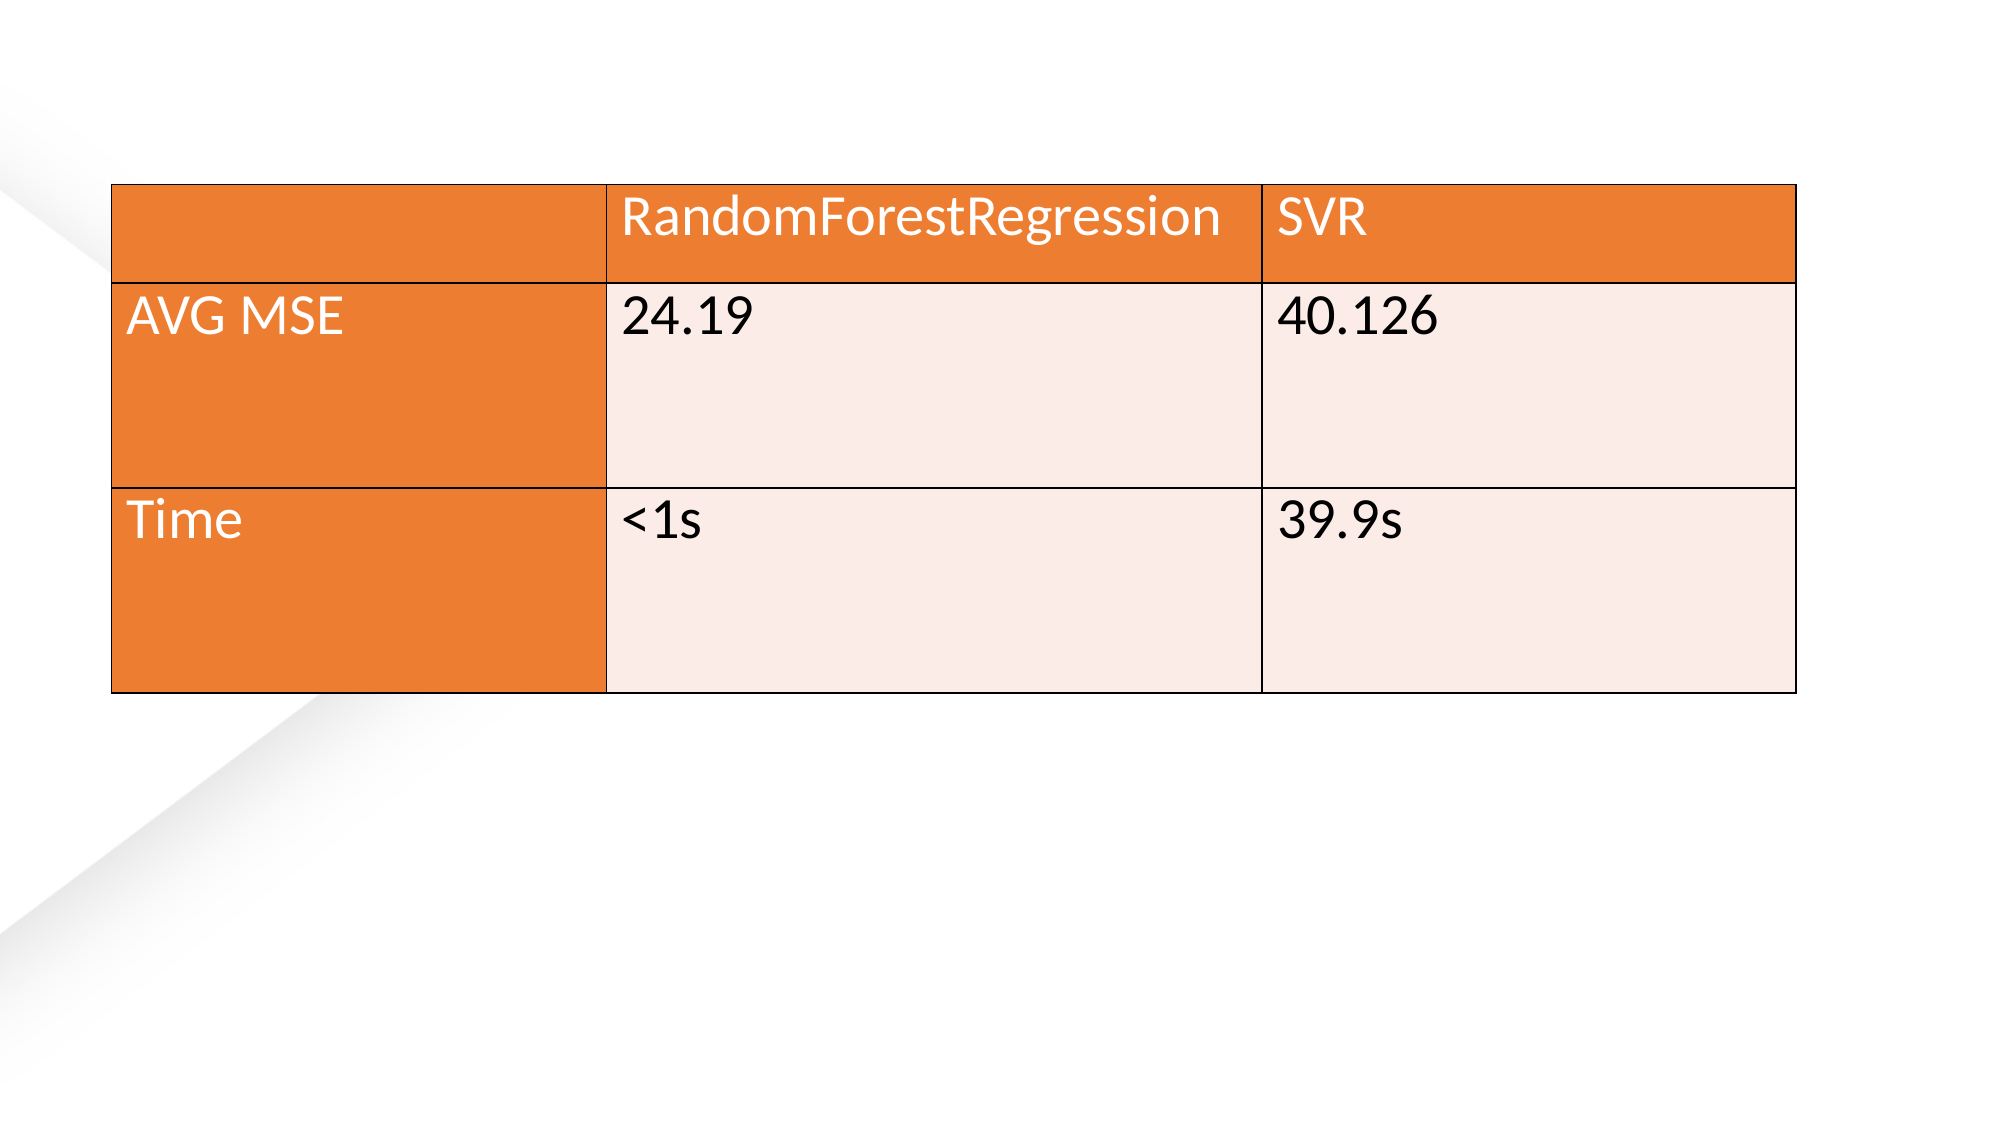

|  | RandomForestRegression | SVR |
| --- | --- | --- |
| AVG MSE | 24.19 | 40.126 |
| Time | <1s | 39.9s |